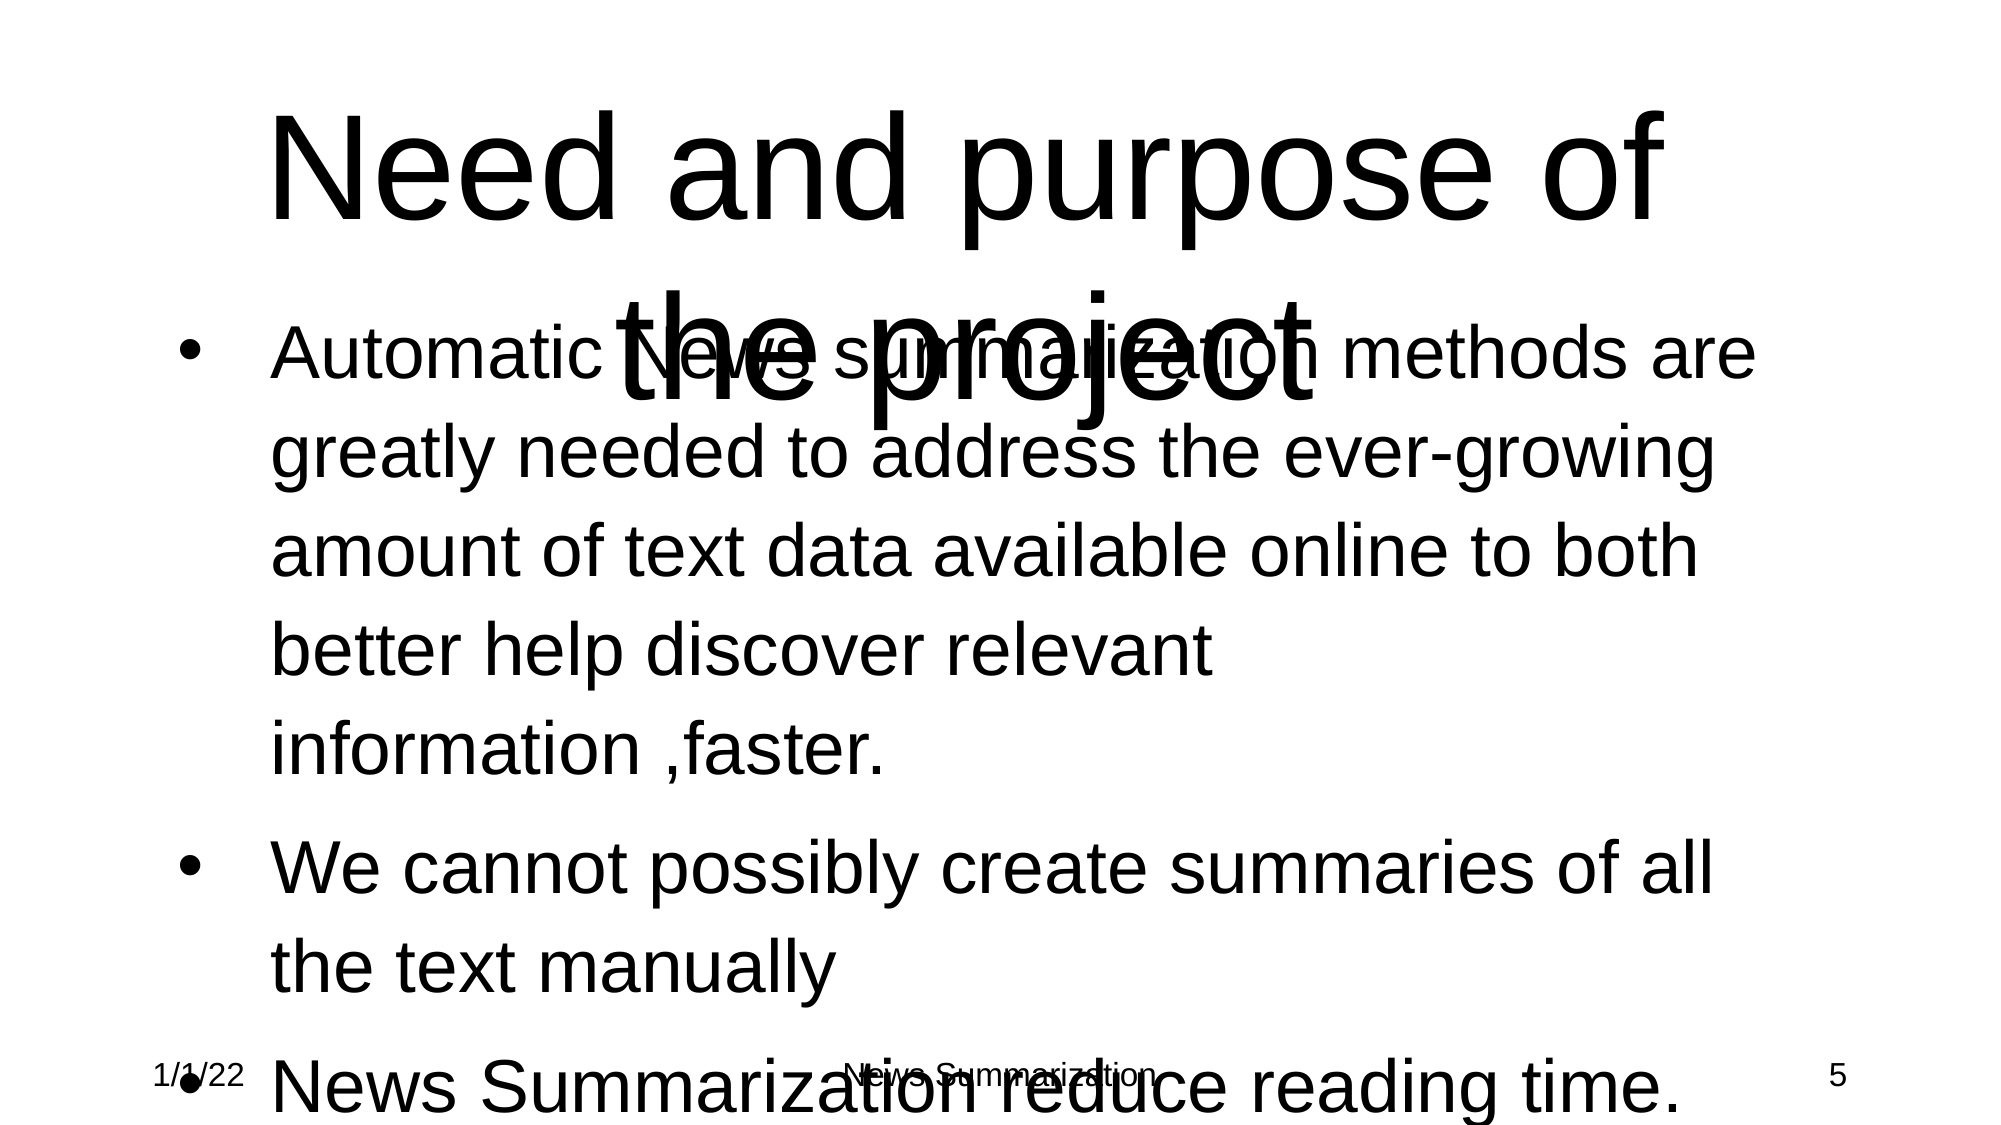

Need and purpose of the project
Automatic News summarization methods are greatly needed to address the ever-growing amount of text data available online to both better help discover relevant information ,faster.
We cannot possibly create summaries of all the text manually
News Summarization reduce reading time.
Automatic Summarization algorithm are less biased than human summarizers.
1/1/22
News Summarization
5